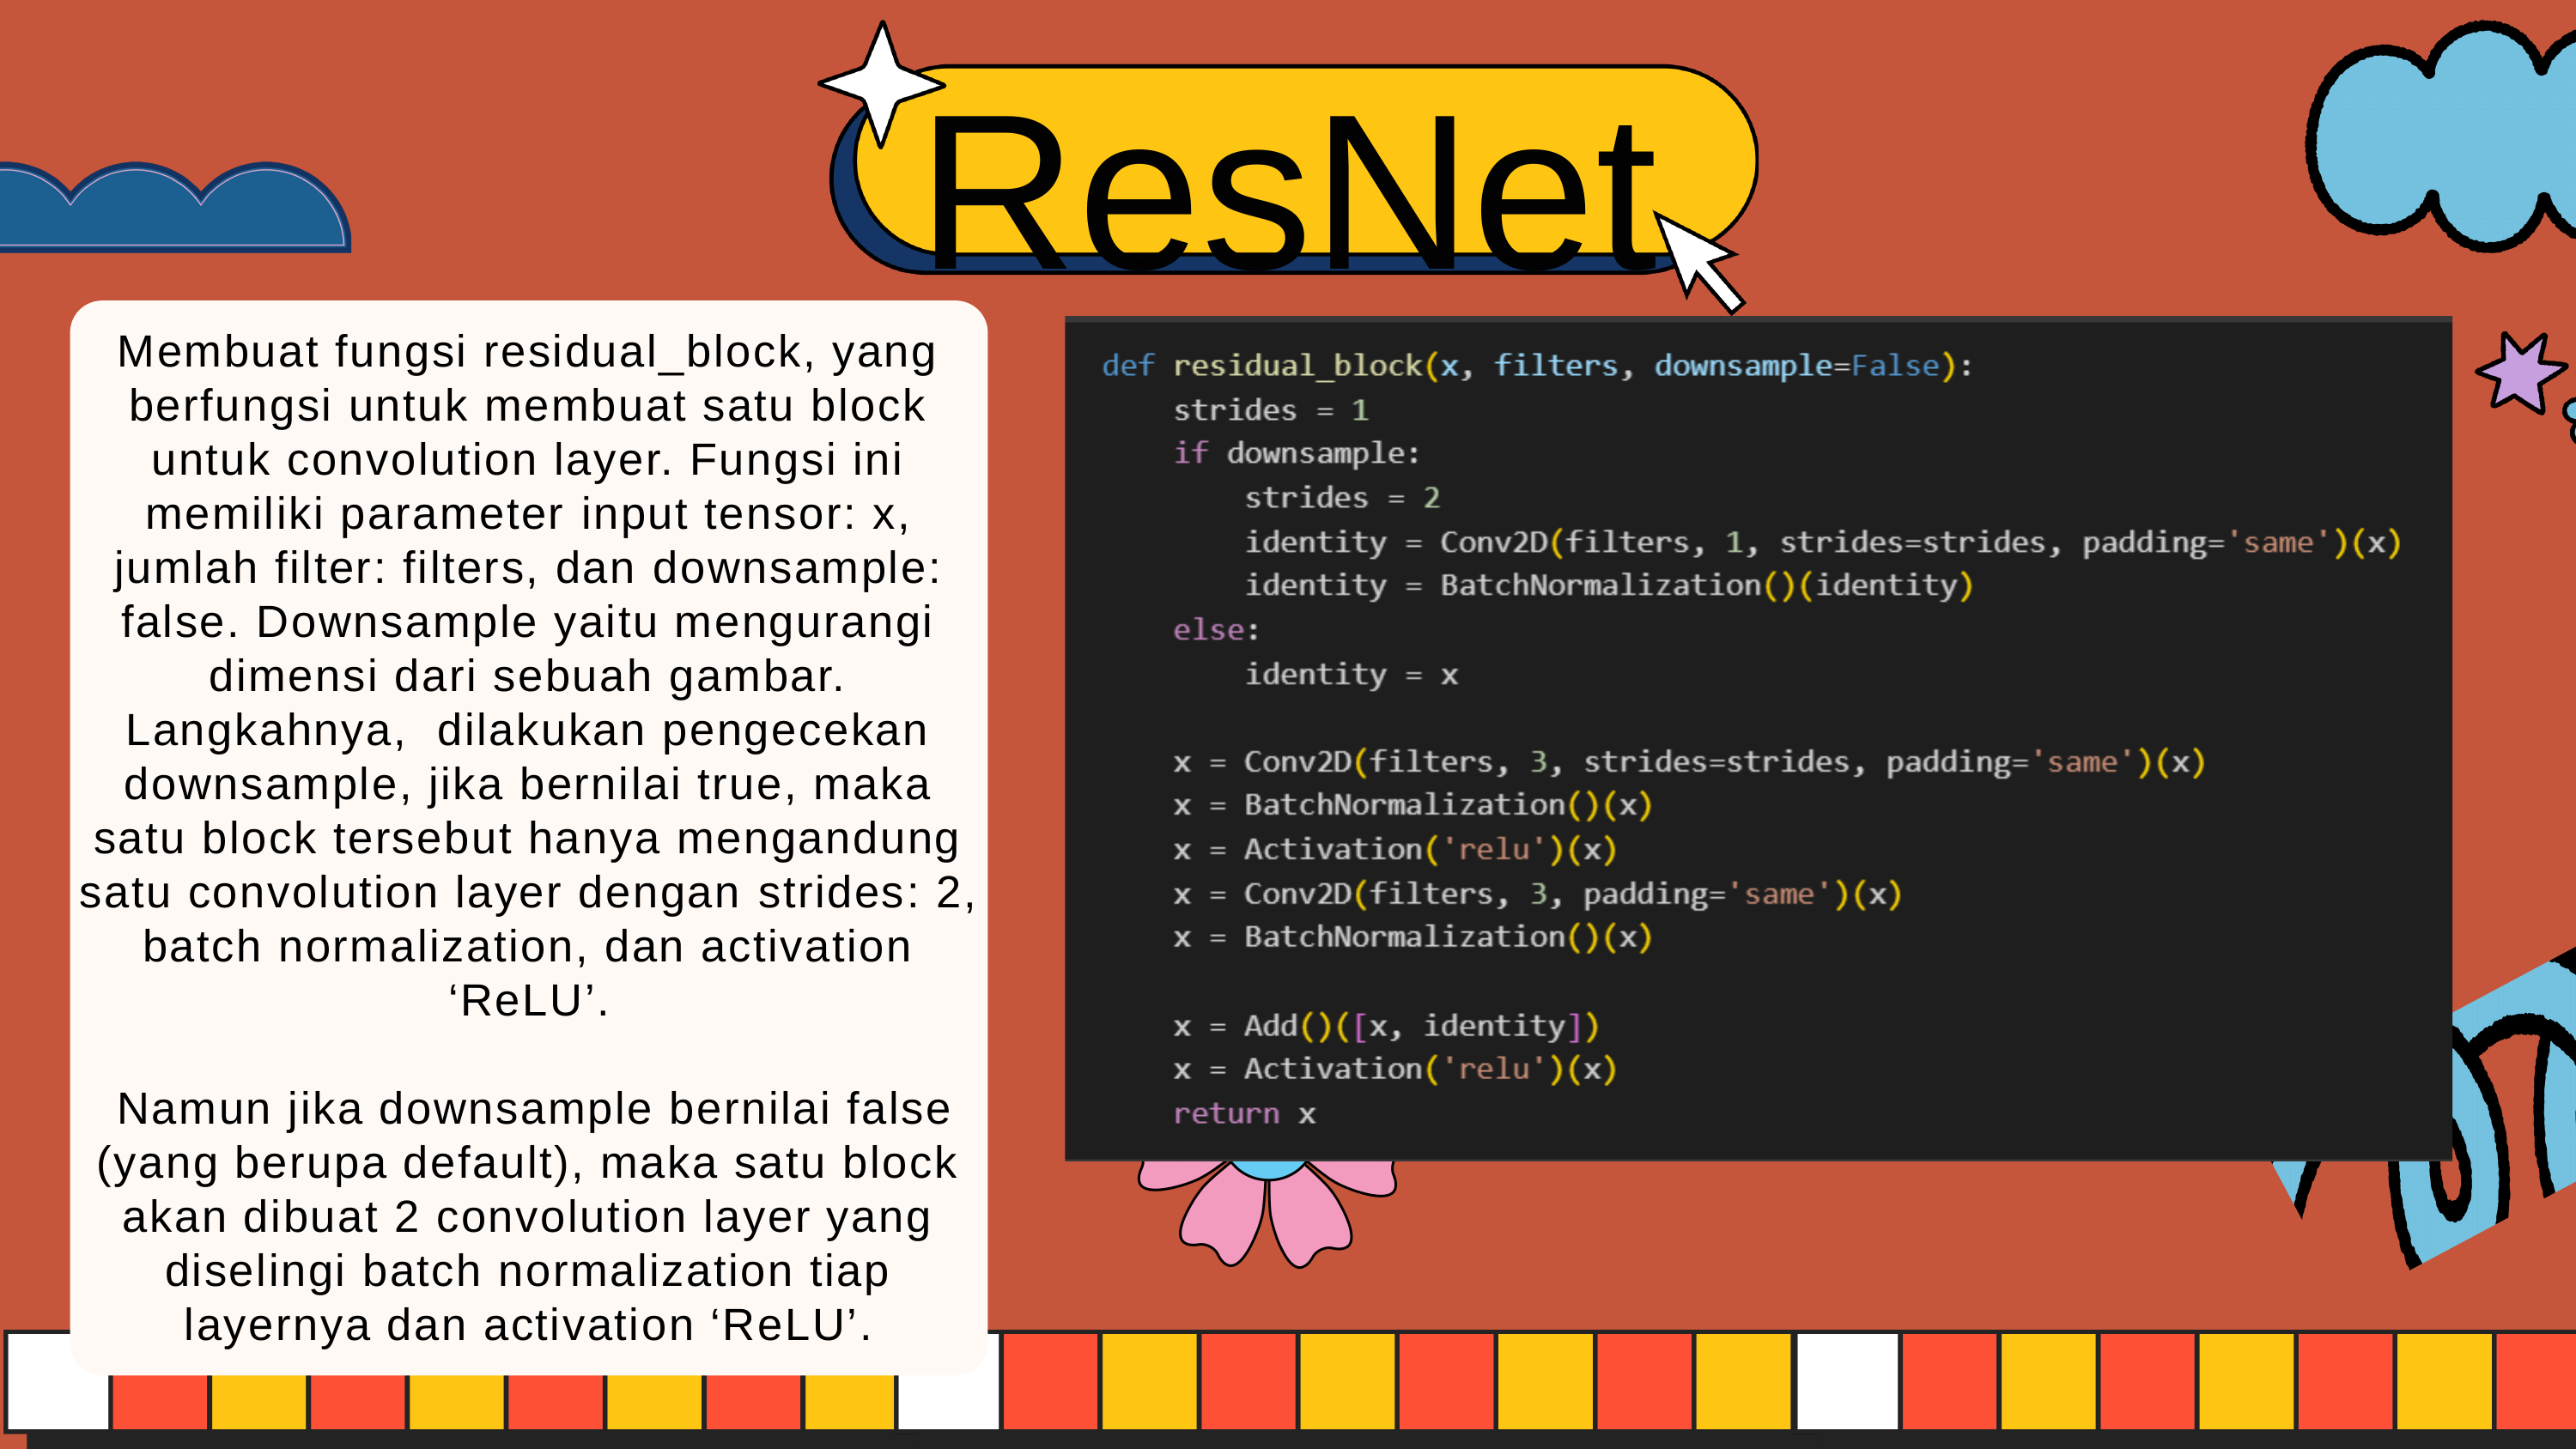

ResNet

Membuat fungsi residual_block, yang berfungsi untuk membuat satu block untuk convolution layer. Fungsi ini memiliki parameter input tensor: x, jumlah filter: filters, dan downsample: false. Downsample yaitu mengurangi dimensi dari sebuah gambar. Langkahnya,  dilakukan pengecekan downsample, jika bernilai true, maka satu block tersebut hanya mengandung satu convolution layer dengan strides: 2, batch normalization, dan activation ‘ReLU’.

 Namun jika downsample bernilai false (yang berupa default), maka satu block akan dibuat 2 convolution layer yang diselingi batch normalization tiap layernya dan activation ‘ReLU’.